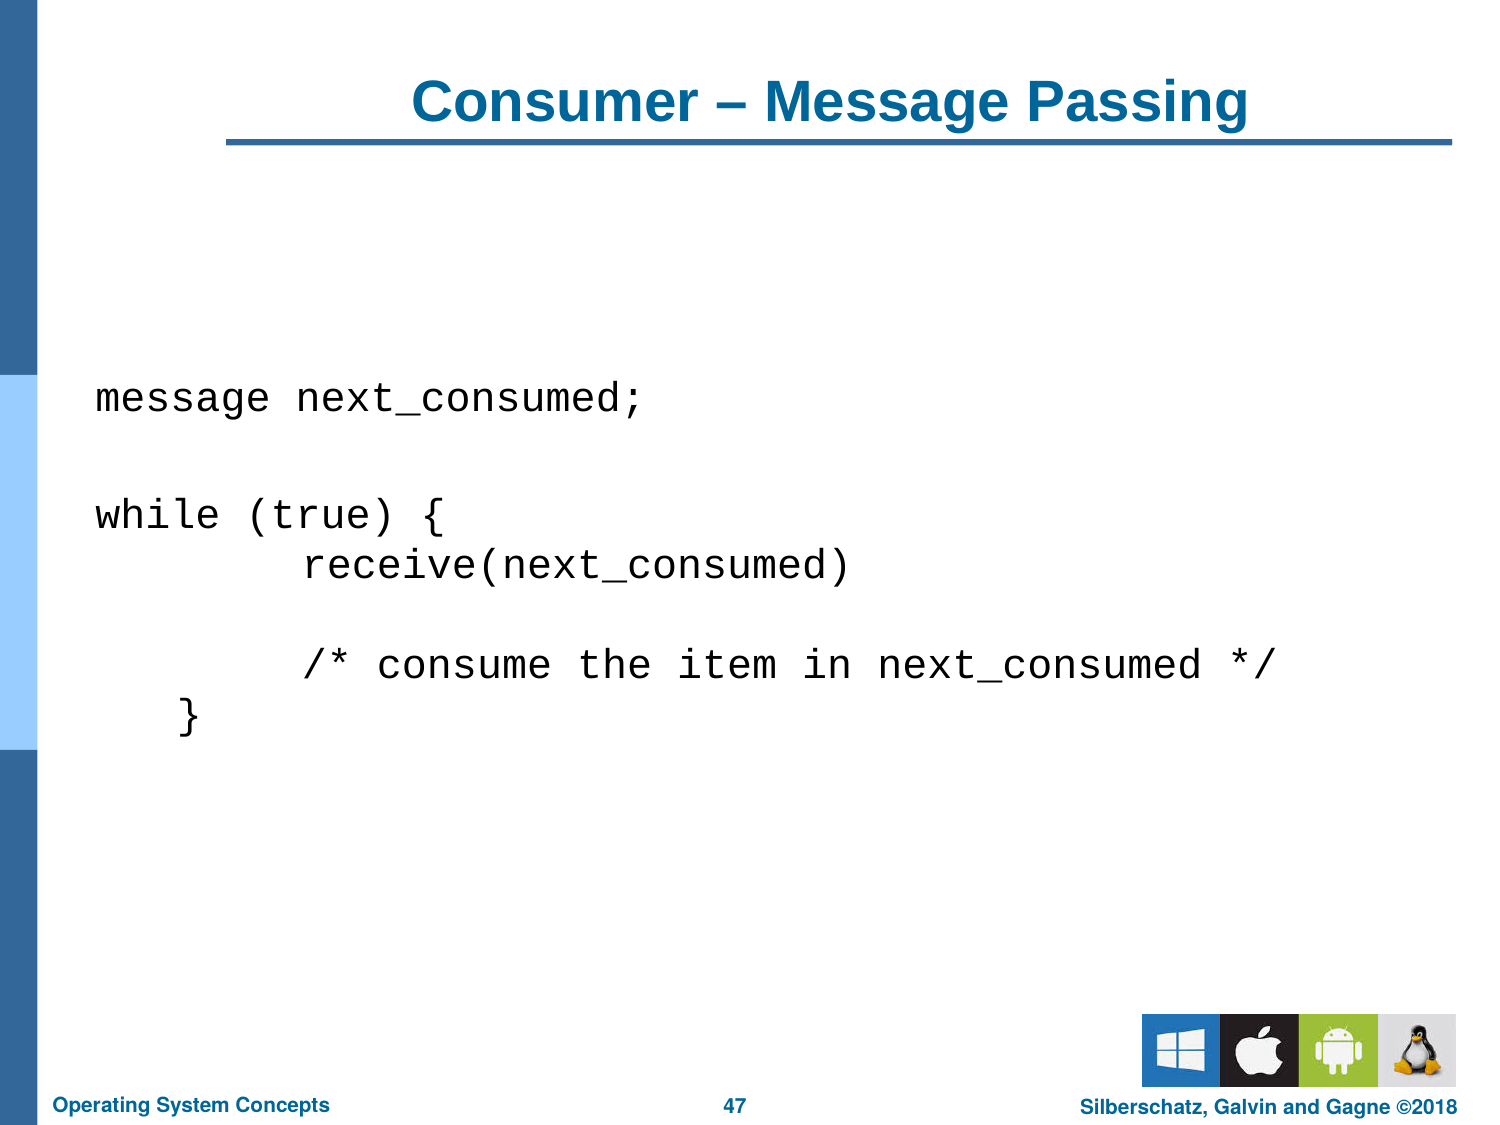

# Consumer – Message Passing

message next_consumed;
while (true) {
	receive(next_consumed)
	/* consume the item in next_consumed */
 }